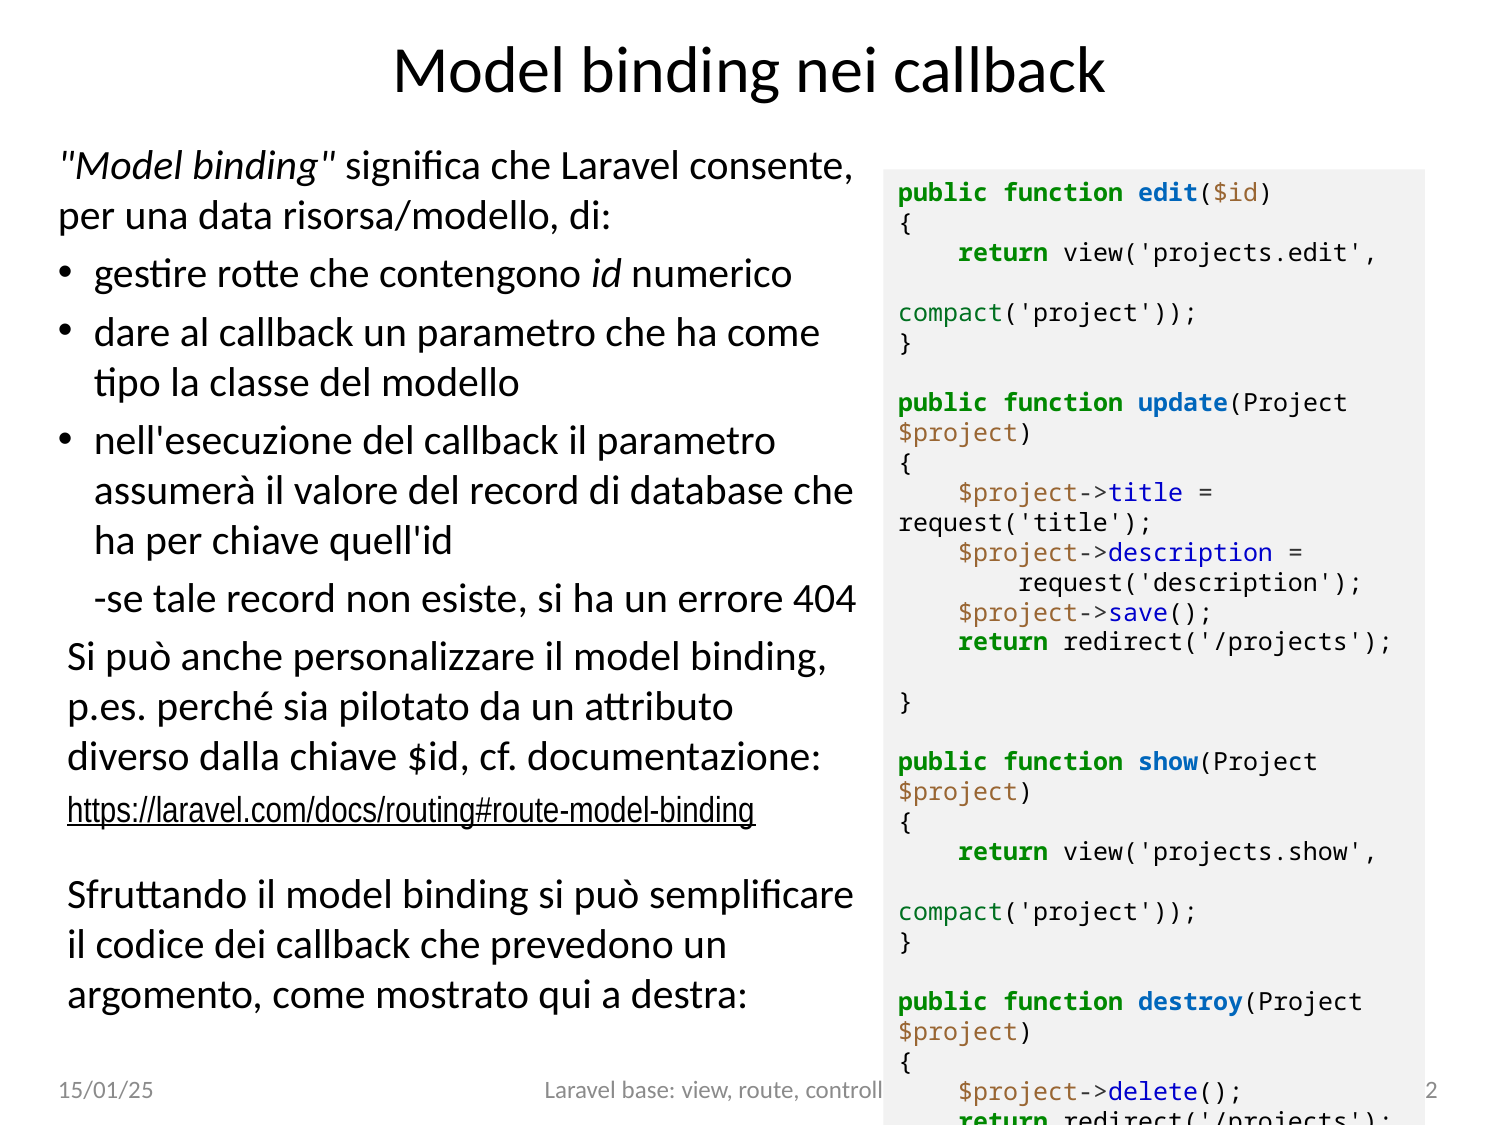

# Model binding nei callback
"Model binding" significa che Laravel consente, per una data risorsa/modello, di:
gestire rotte che contengono id numerico
dare al callback un parametro che ha come tipo la classe del modello
nell'esecuzione del callback il parametro assumerà il valore del record di database che ha per chiave quell'id
-se tale record non esiste, si ha un errore 404
Si può anche personalizzare il model binding, p.es. perché sia pilotato da un attributo diverso dalla chiave $id, cf. documentazione:
https://laravel.com/docs/routing#route-model-binding
Sfruttando il model binding si può semplificare il codice dei callback che prevedono un argomento, come mostrato qui a destra:
public function edit($id)
{
    return view('projects.edit',
                compact('project'));
}

public function update(Project $project)
{
    $project->title = request('title');
    $project->description =
        request('description');
    $project->save();
    return redirect('/projects');
}

public function show(Project $project)
{
    return view('projects.show',
                compact('project'));
}
public function destroy(Project $project)
{
    $project->delete();
    return redirect('/projects');
}
15/01/25
Laravel base: view, route, controller, model
72